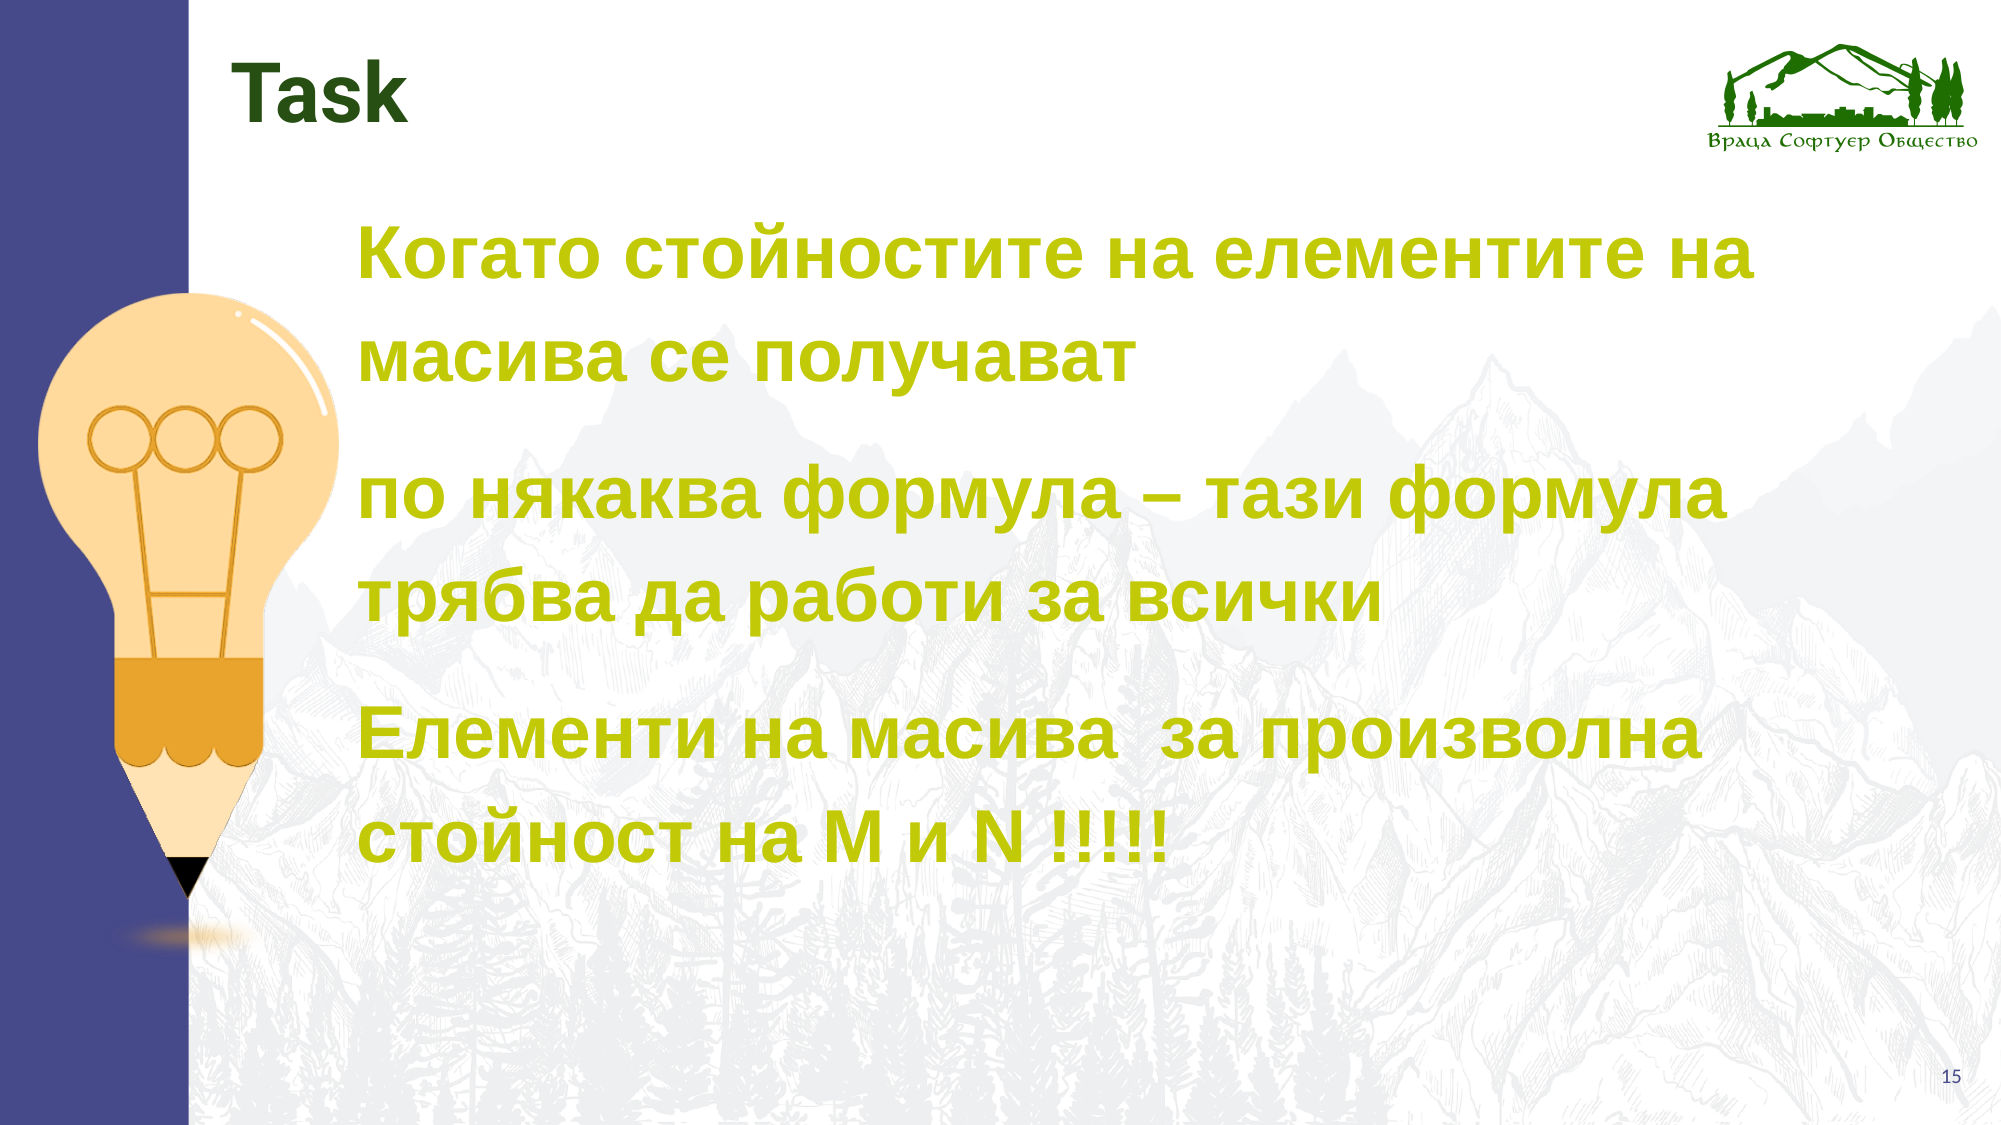

# Task
Когато стойностите на елементите на масива се получават
по някаква формула – тази формула трябва да работи за всички
Елементи на масива  за произволна стойност на M и N !!!!!

15